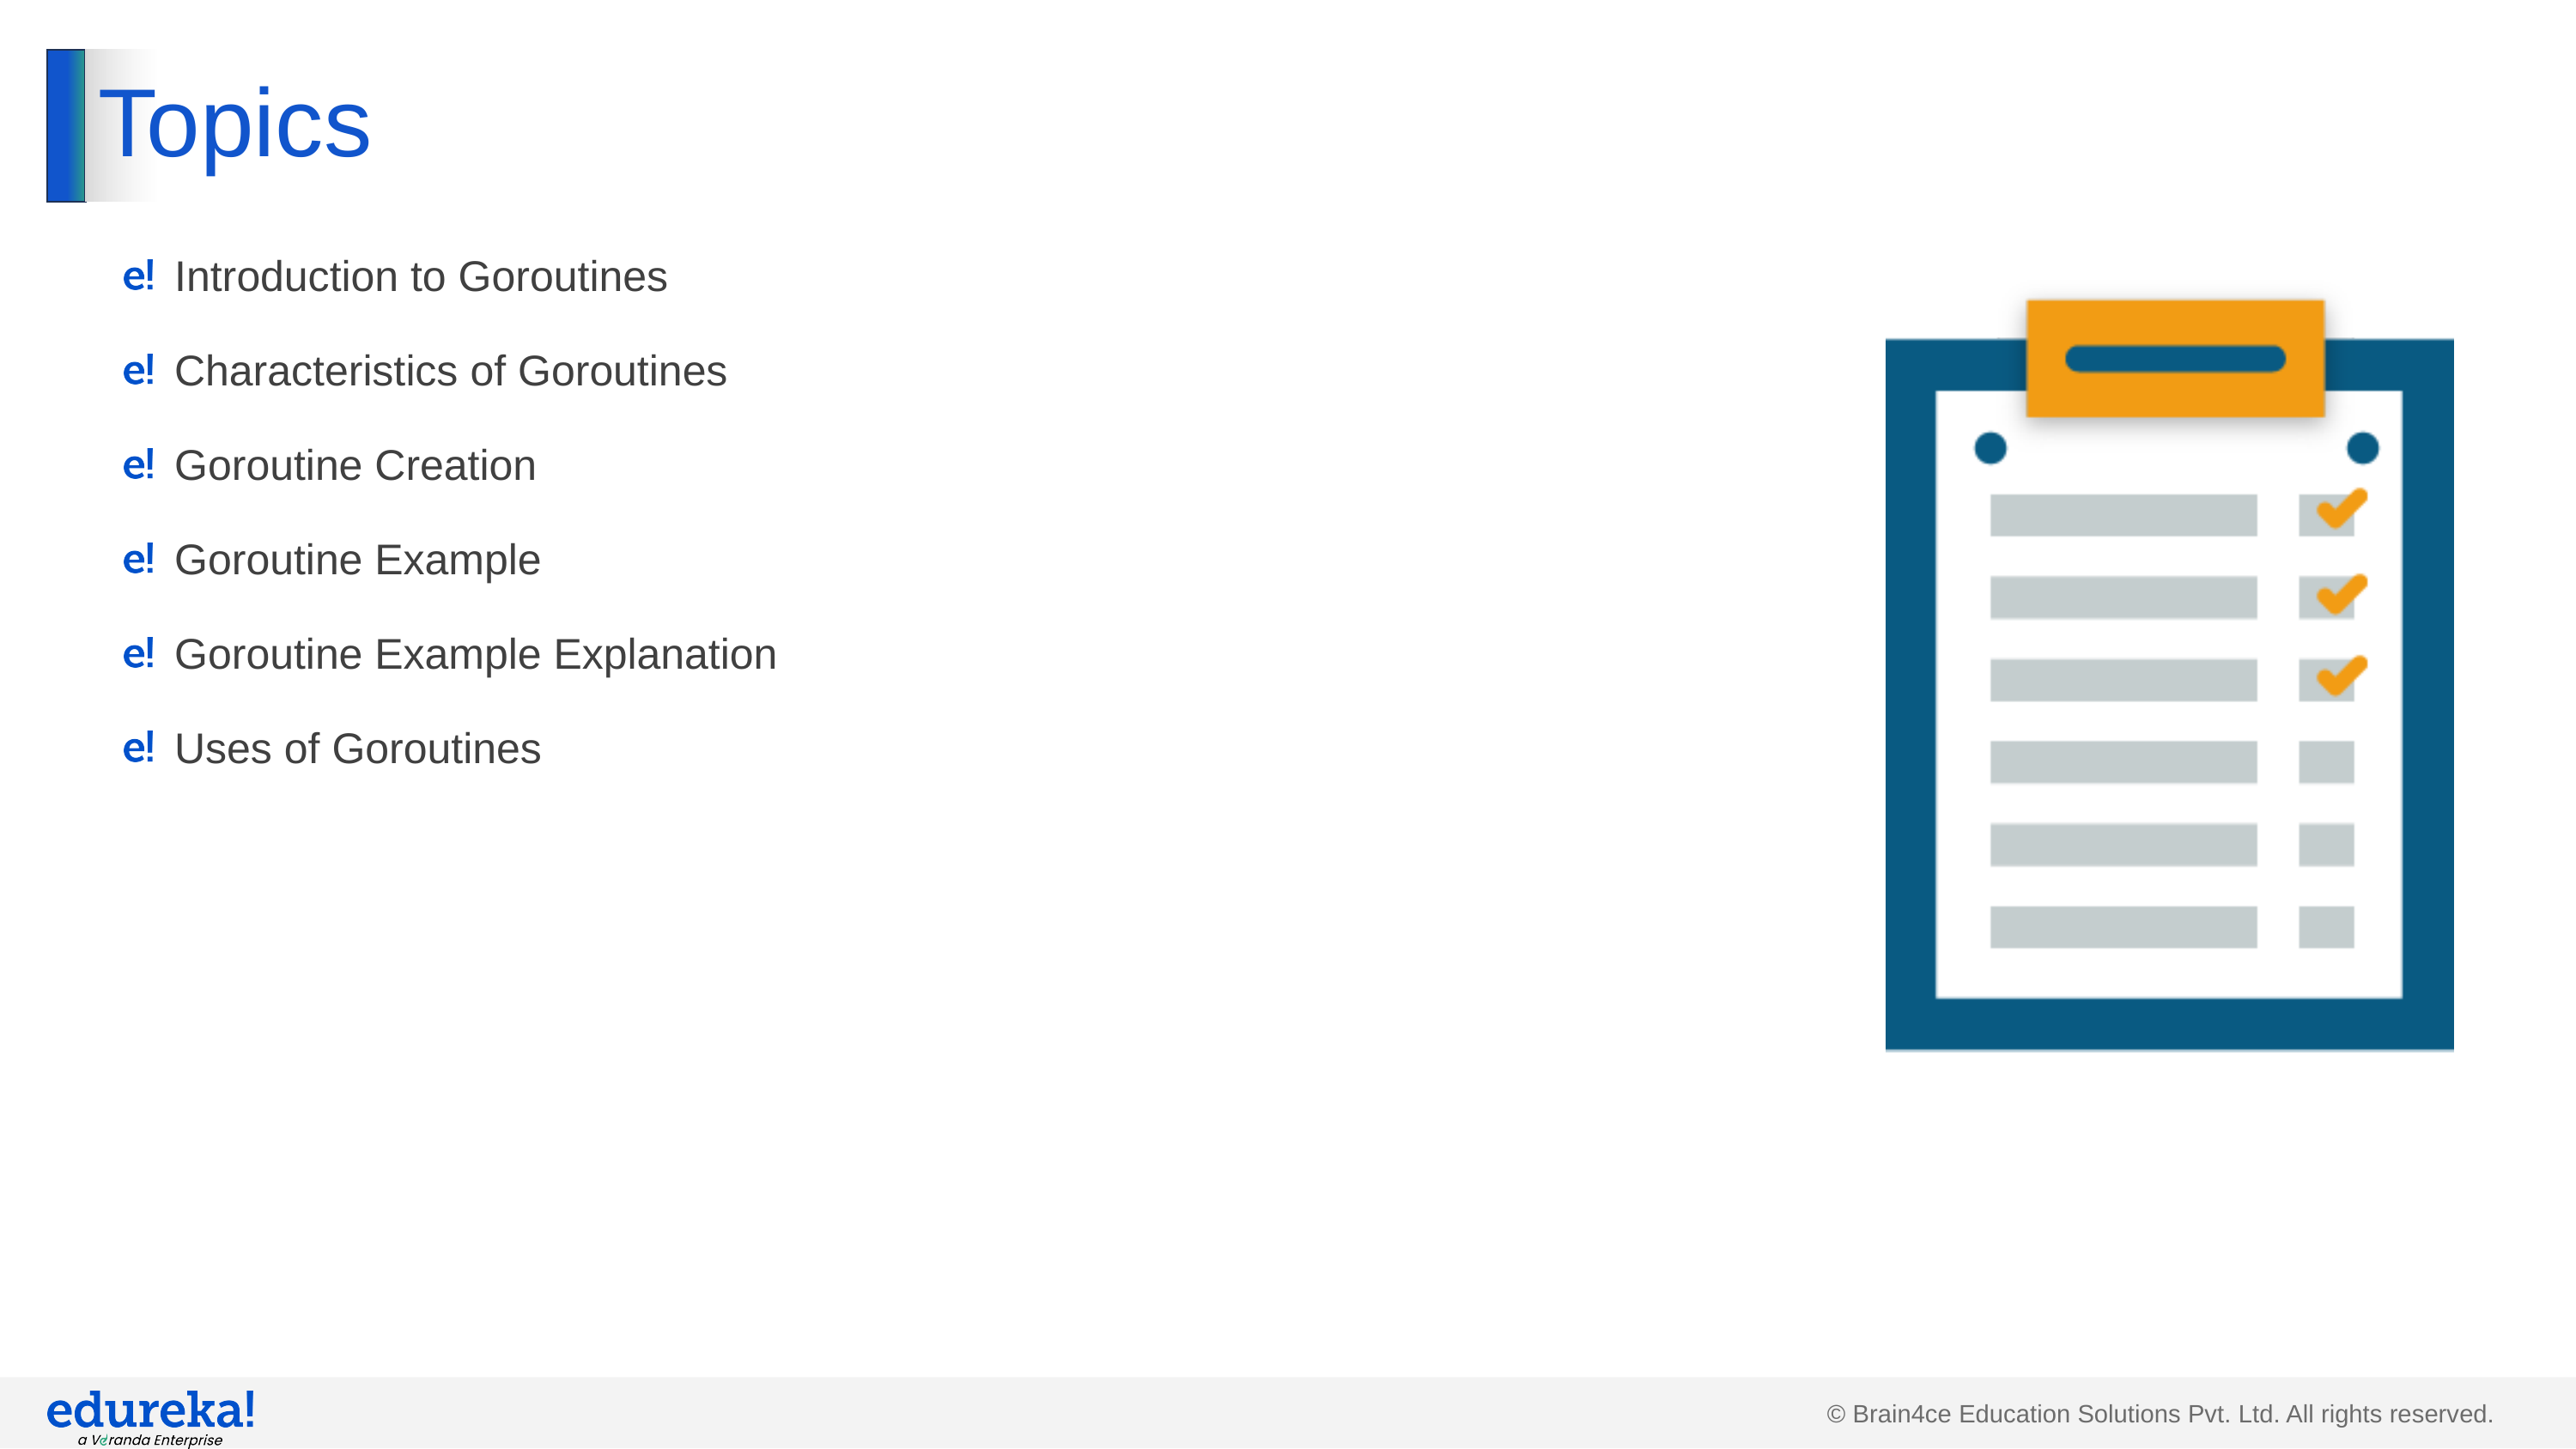

# Topics
Introduction to Goroutines
Characteristics of Goroutines
Goroutine Creation
Goroutine Example
Goroutine Example Explanation
Uses of Goroutines